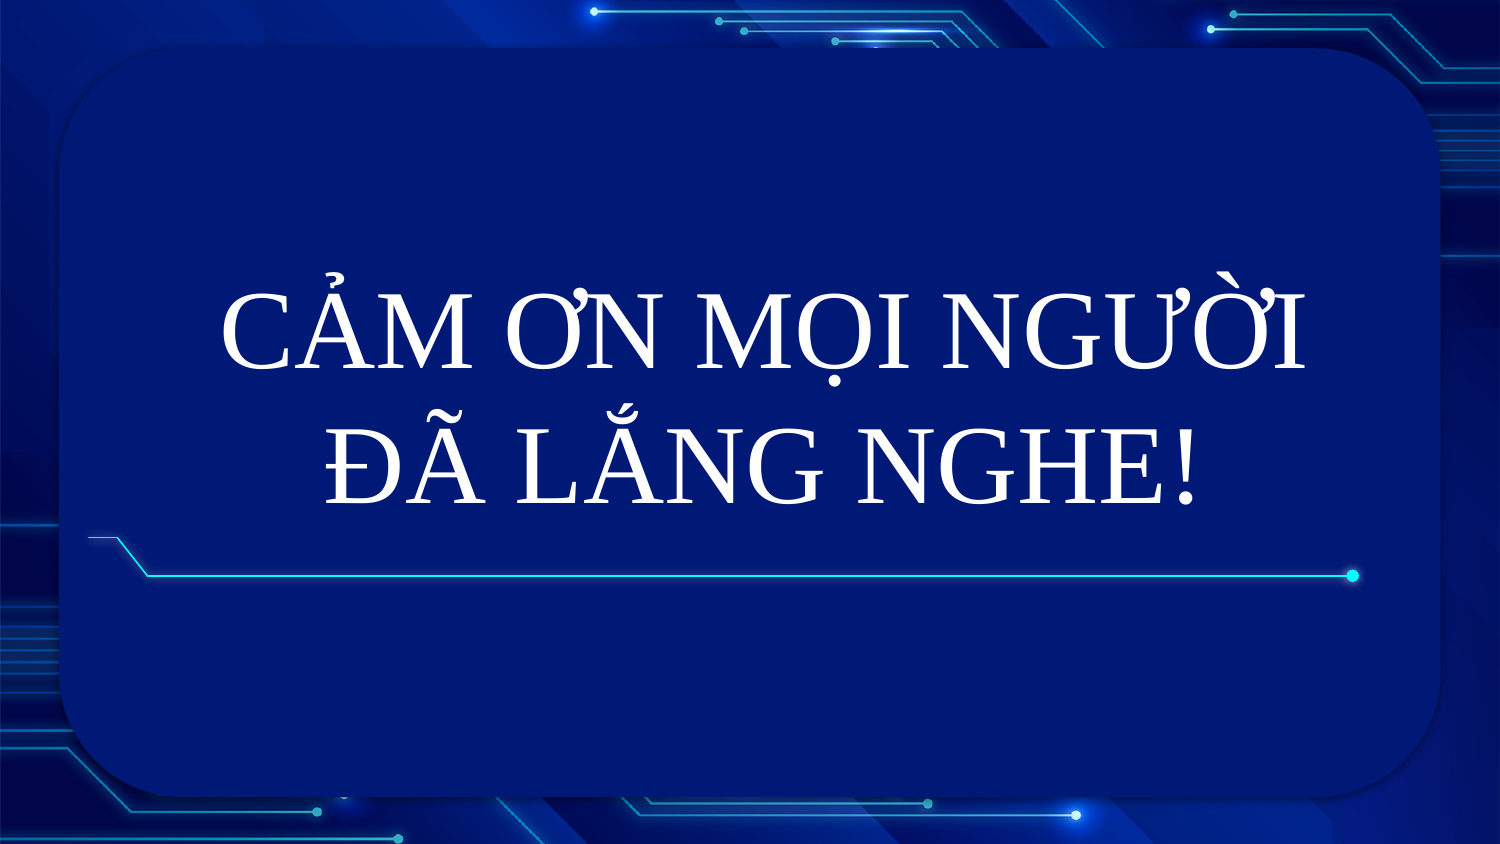

# CẢM ƠN MỌI NGƯỜI ĐÃ LẮNG NGHE!